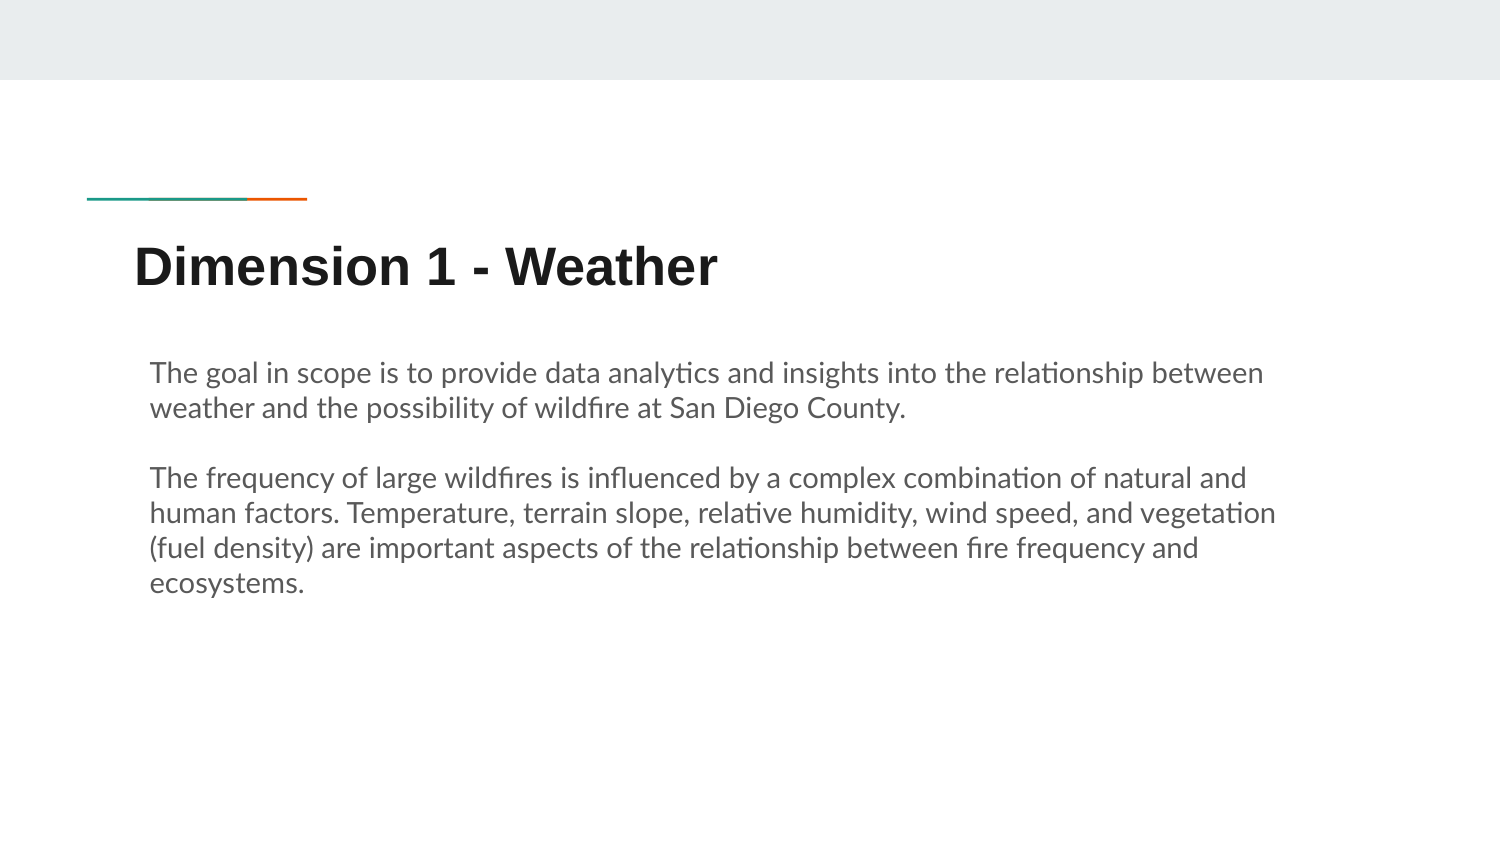

# Dimension 1 - Weather

The goal in scope is to provide data analytics and insights into the relationship between weather and the possibility of wildfire at San Diego County.

The frequency of large wildfires is influenced by a complex combination of natural and human factors. Temperature, terrain slope, relative humidity, wind speed, and vegetation (fuel density) are important aspects of the relationship between fire frequency and ecosystems.